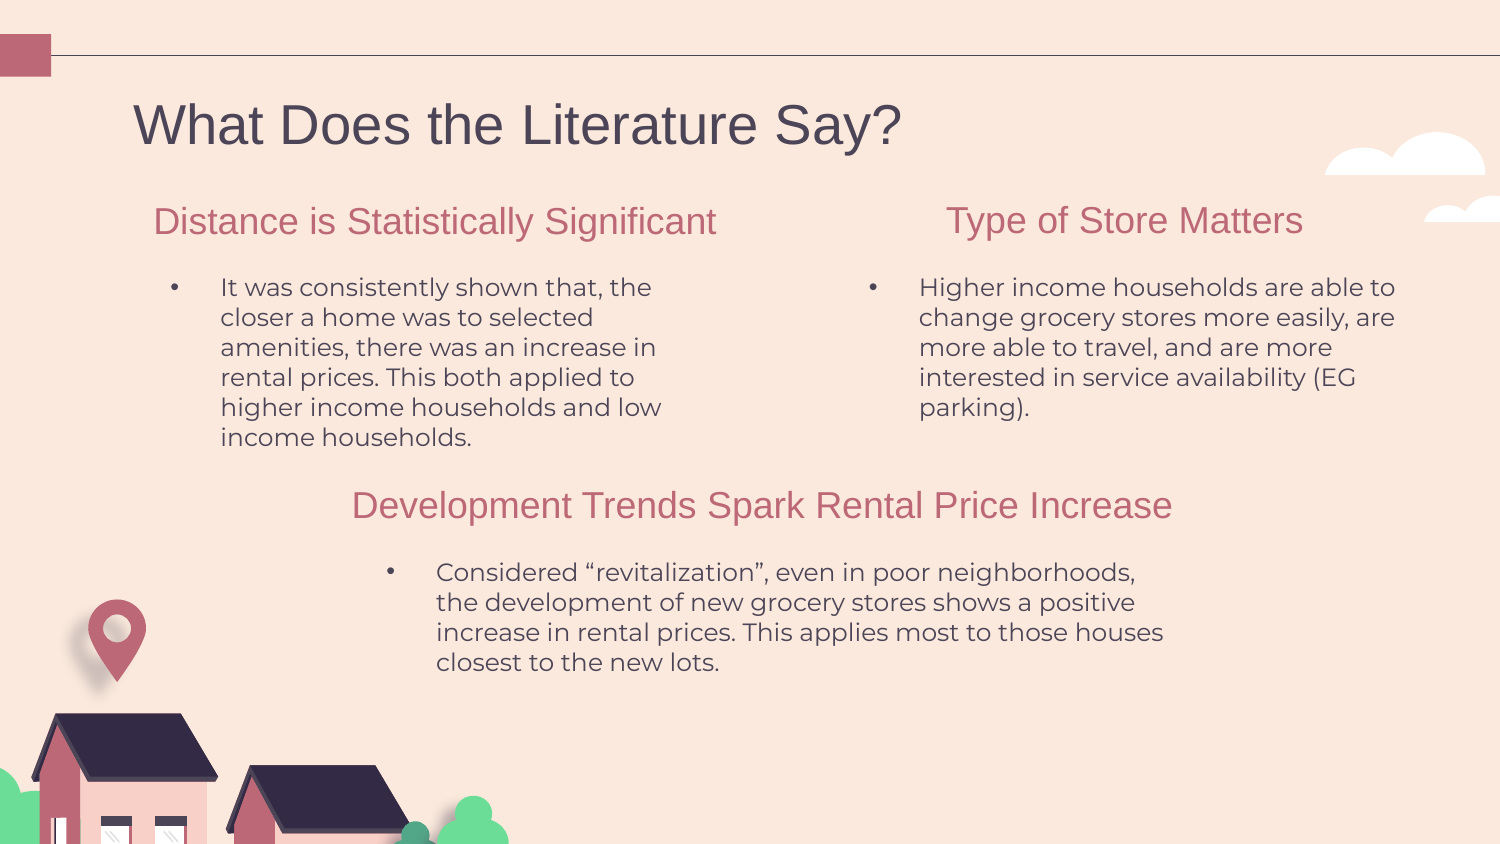

# What Does the Literature Say?
Type of Store Matters
Distance is Statistically Significant
It was consistently shown that, the closer a home was to selected amenities, there was an increase in rental prices. This both applied to higher income households and low income households.
Higher income households are able to change grocery stores more easily, are more able to travel, and are more interested in service availability (EG parking).
Development Trends Spark Rental Price Increase
Considered “revitalization”, even in poor neighborhoods, the development of new grocery stores shows a positive increase in rental prices. This applies most to those houses closest to the new lots.